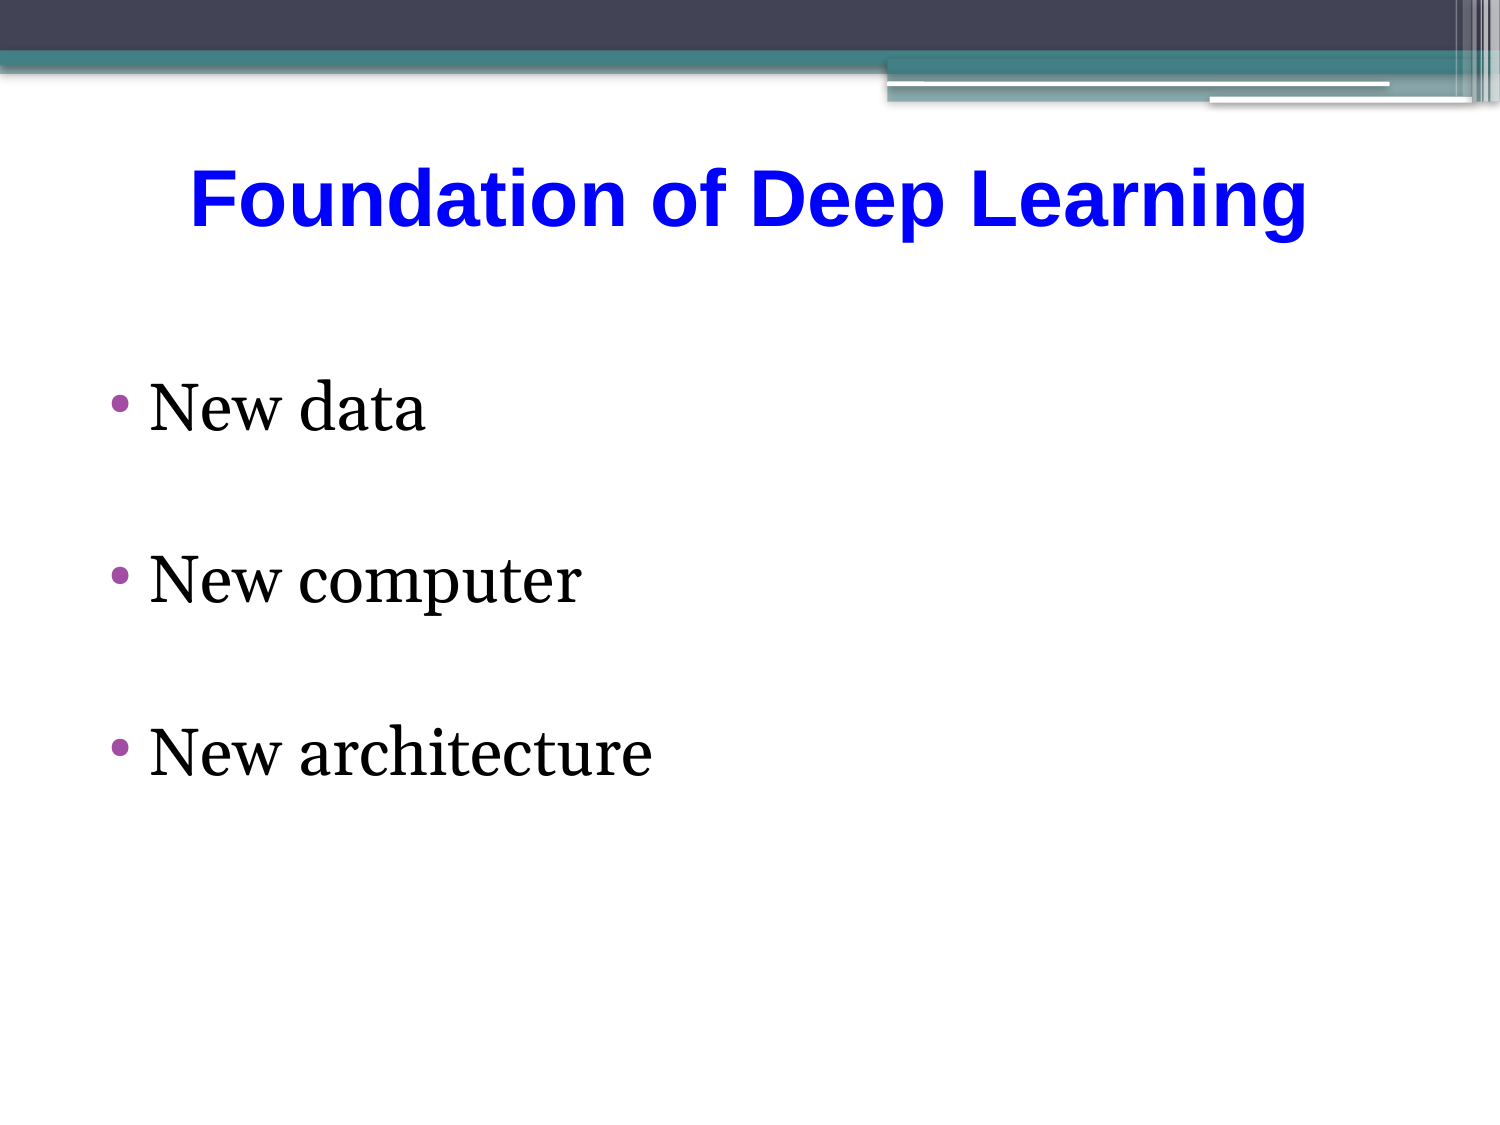

# Foundation of Deep Learning

New data

New computer

New architecture